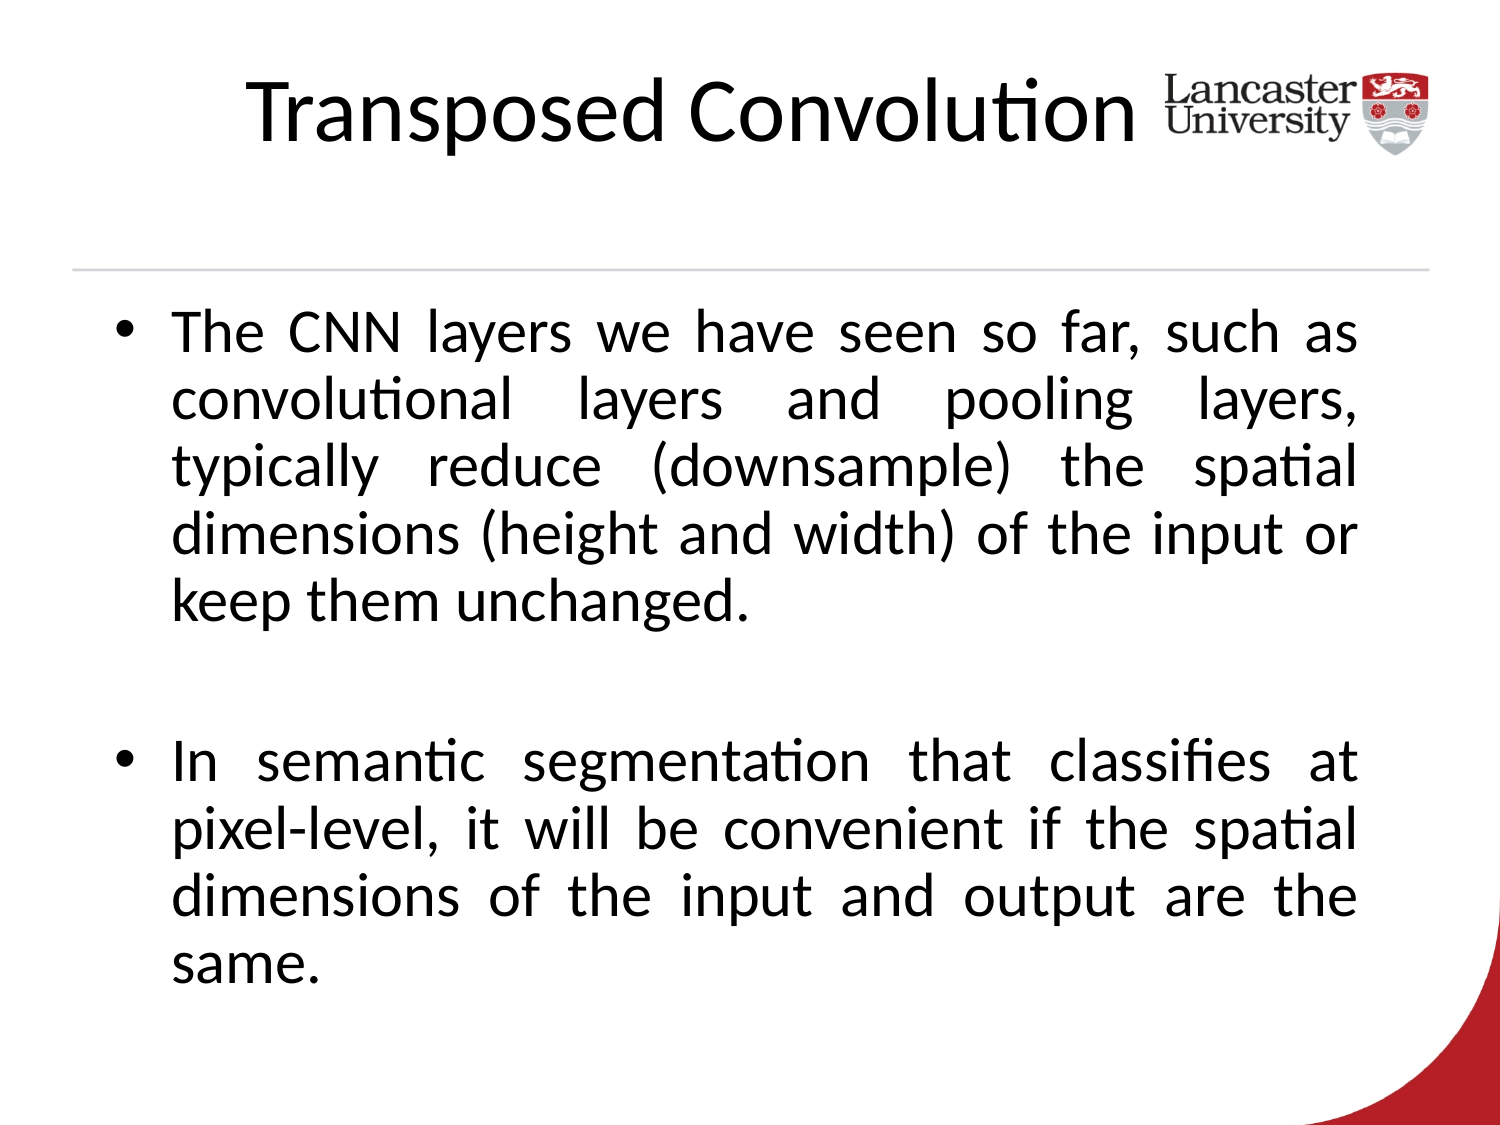

# Transposed Convolution
The CNN layers we have seen so far, such as convolutional layers and pooling layers, typically reduce (downsample) the spatial dimensions (height and width) of the input or keep them unchanged.

In semantic segmentation that classifies at pixel-level, it will be convenient if the spatial dimensions of the input and output are the same.